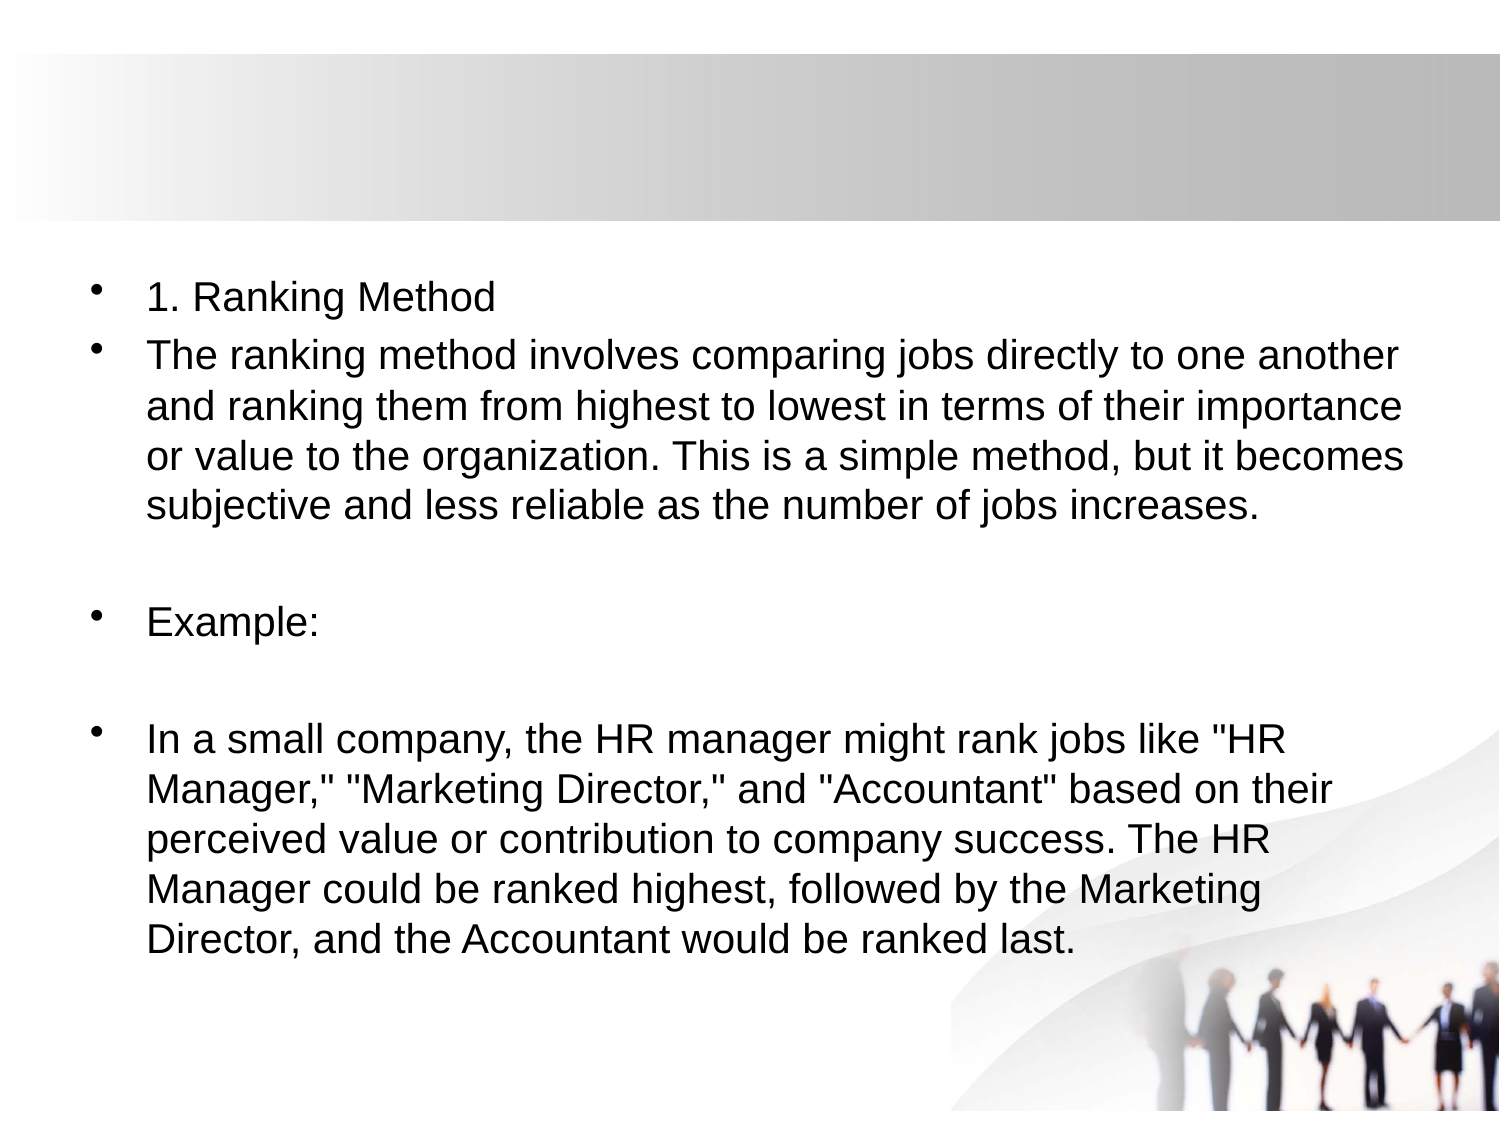

#
1. Ranking Method
The ranking method involves comparing jobs directly to one another and ranking them from highest to lowest in terms of their importance or value to the organization. This is a simple method, but it becomes subjective and less reliable as the number of jobs increases.

Example:

In a small company, the HR manager might rank jobs like "HR Manager," "Marketing Director," and "Accountant" based on their perceived value or contribution to company success. The HR Manager could be ranked highest, followed by the Marketing Director, and the Accountant would be ranked last.